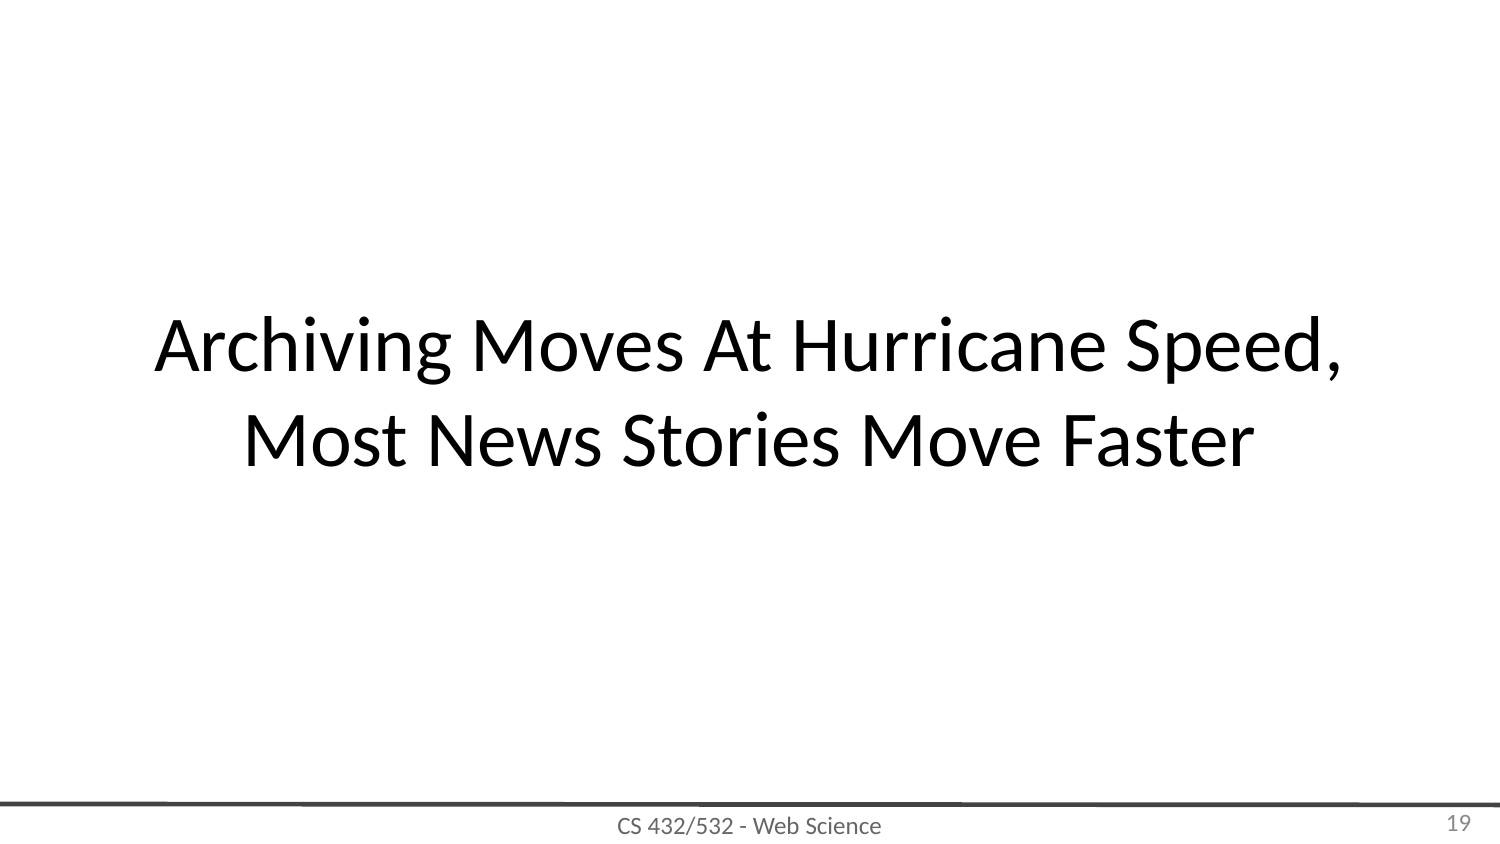

# Archiving Moves At Hurricane Speed, Most News Stories Move Faster
19